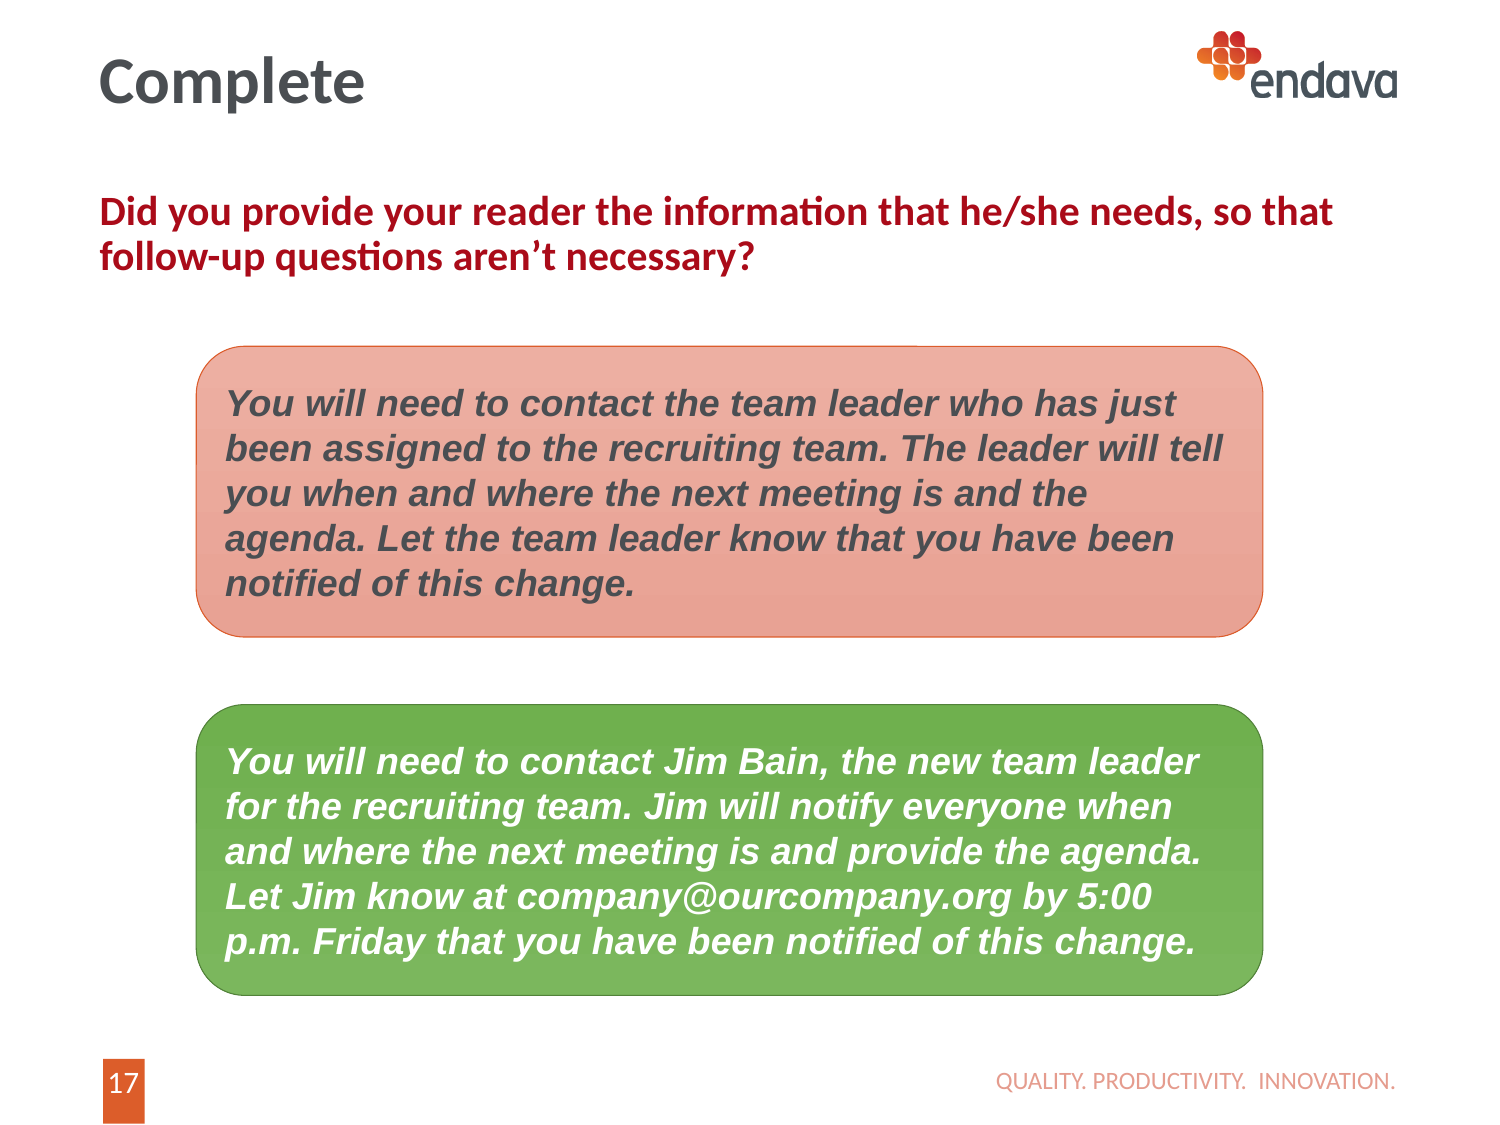

# Complete
Did you provide your reader the information that he/she needs, so that follow-up questions aren’t necessary?

You will need to contact the team leader who has just been assigned to the recruiting team. The leader will tell you when and where the next meeting is and the agenda. Let the team leader know that you have been notified of this change.
You will need to contact Jim Bain, the new team leader for the recruiting team. Jim will notify everyone when and where the next meeting is and provide the agenda. Let Jim know at company@ourcompany.org by 5:00 p.m. Friday that you have been notified of this change.
QUALITY. PRODUCTIVITY.  INNOVATION.